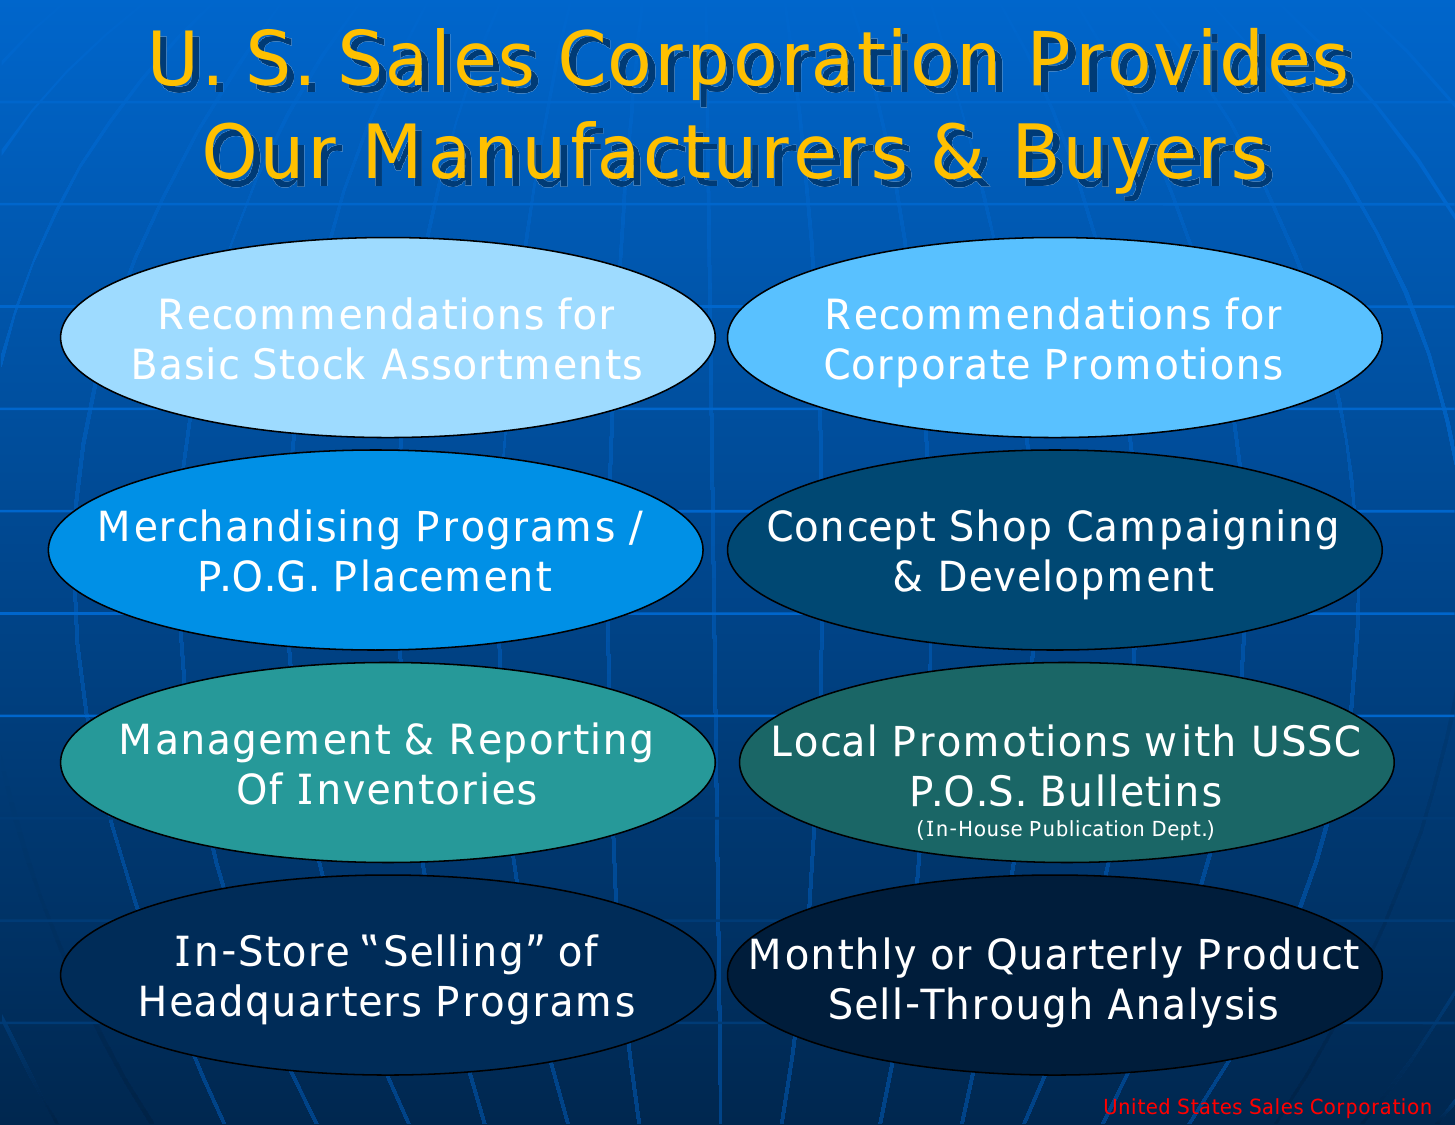

# U. S. Sales Corporation Provides Our Manufacturers & Buyers
Recommendations for
Basic Stock Assortments
Recommendations for
Corporate Promotions
Merchandising Programs /
P.O.G. Placement
Concept Shop Campaigning
& Development
Management & Reporting
Of Inventories
Local Promotions with USSC
P.O.S. Bulletins
(In-House Publication Dept.)
In-Store “Selling” of
Headquarters Programs
Monthly or Quarterly Product
Sell-Through Analysis